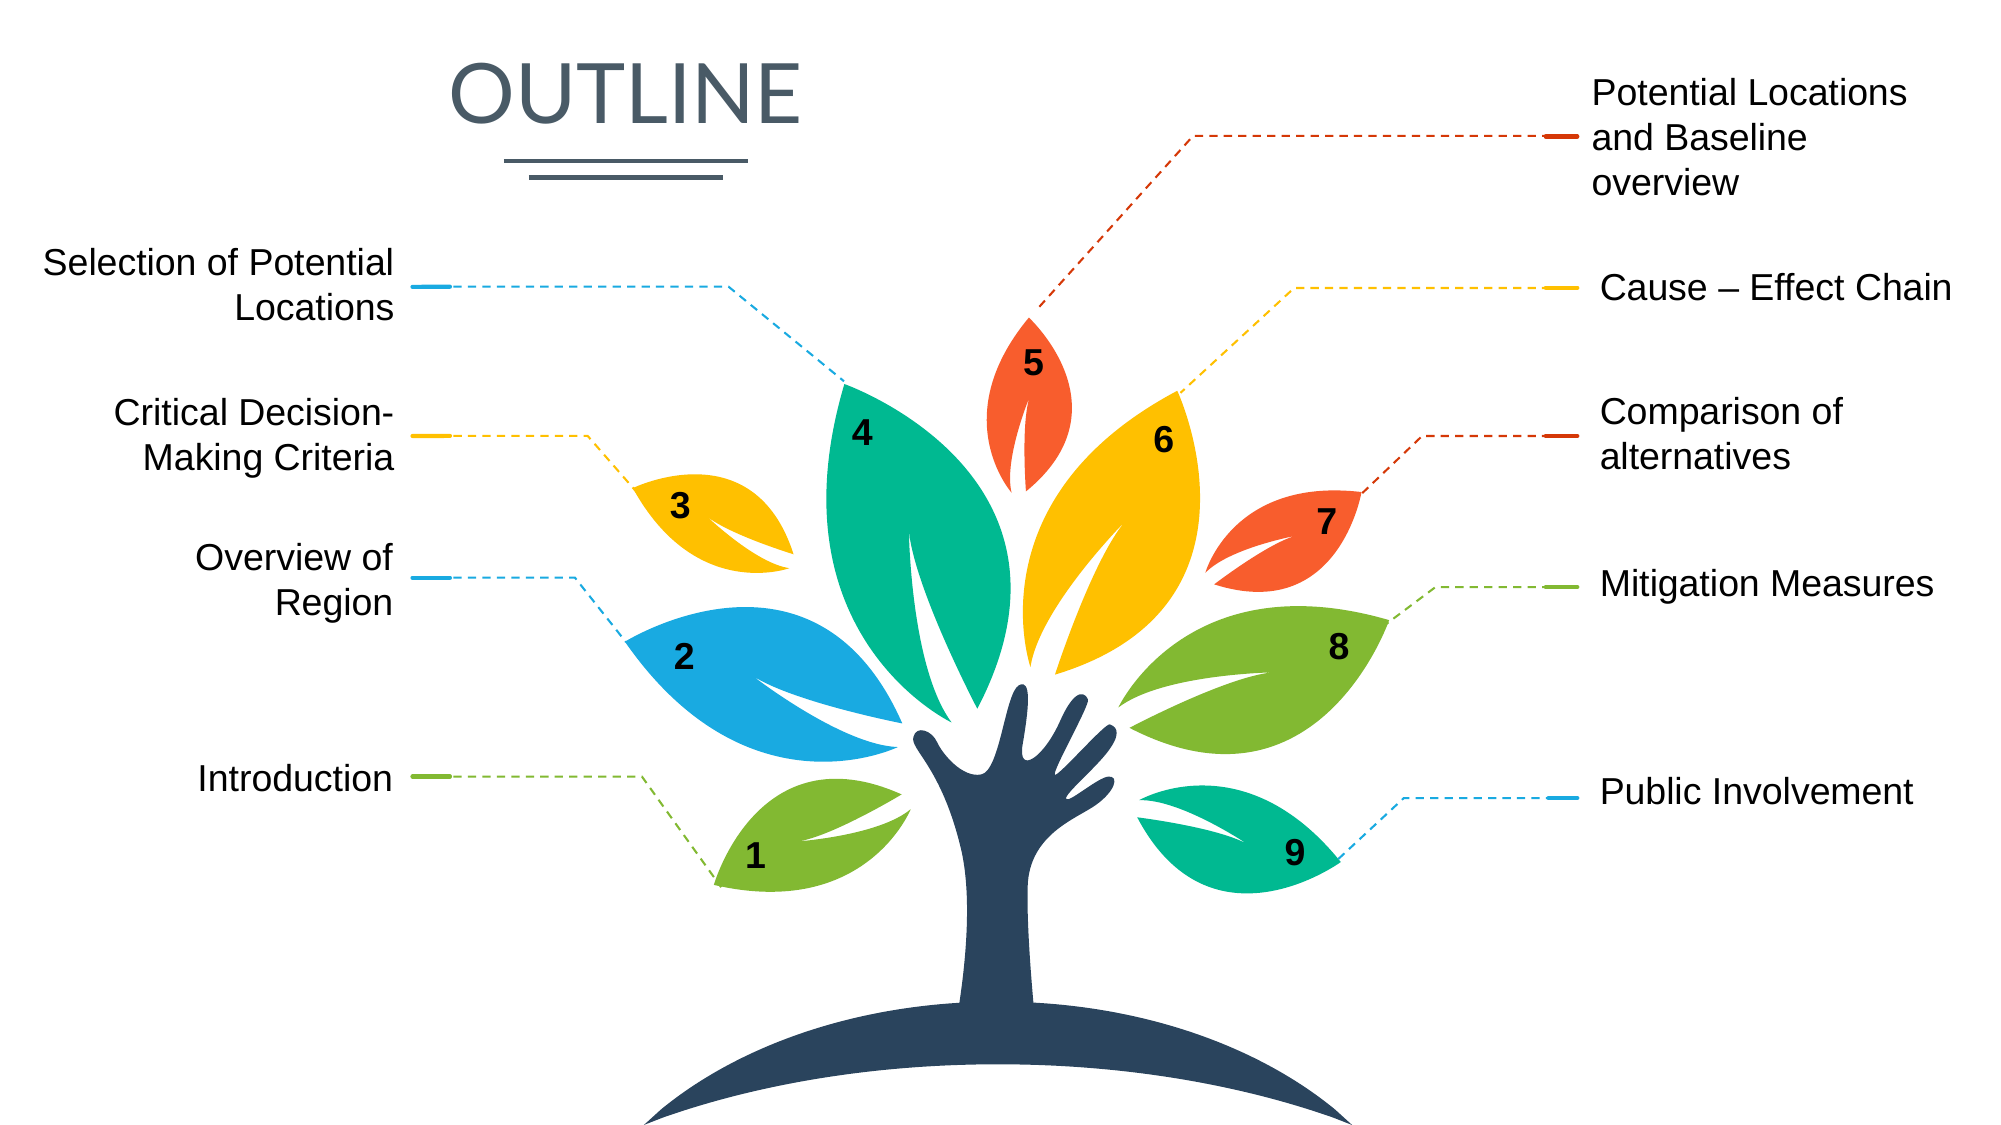

# OUTLINE
Potential Locations and Baseline overview

Selection of Potential Locations
Cause – Effect Chain

5

4
Comparison of alternatives
Critical Decision-Making Criteria
6

3
7
Overview of Region
Mitigation Measures

8
2
Introduction
Public Involvement

9
1

3